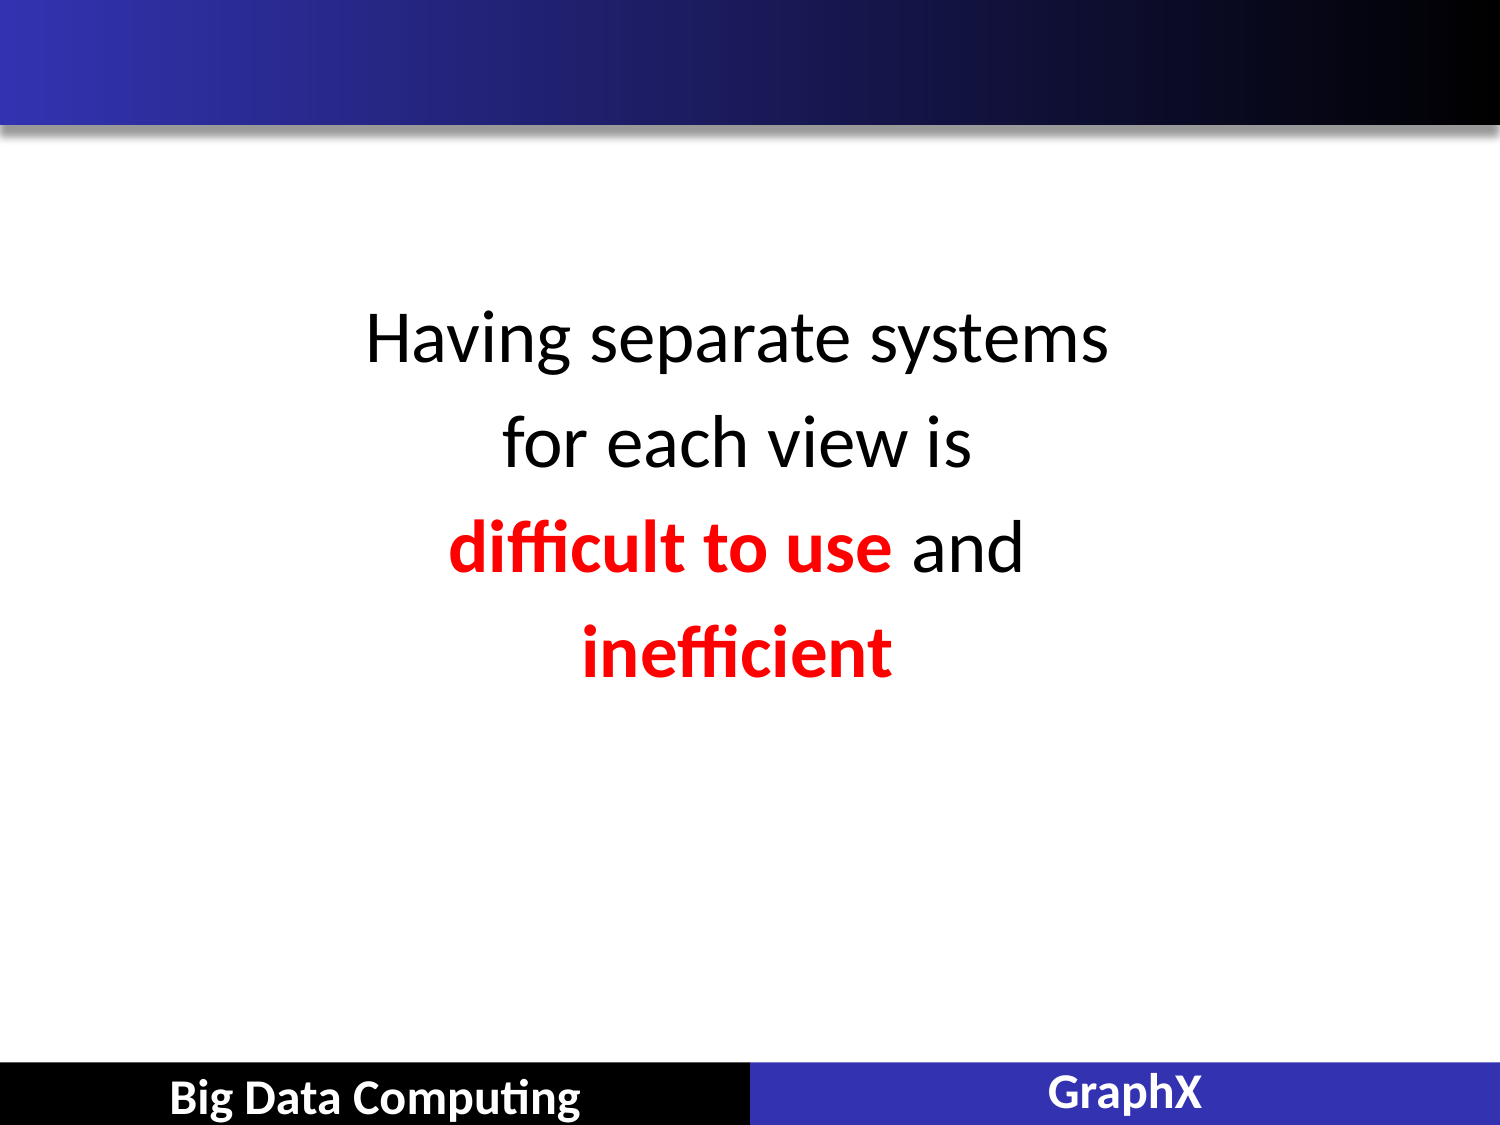

Having separate systems
for each view is
difficult to use and
inefficient
GraphX
Big Data Computing